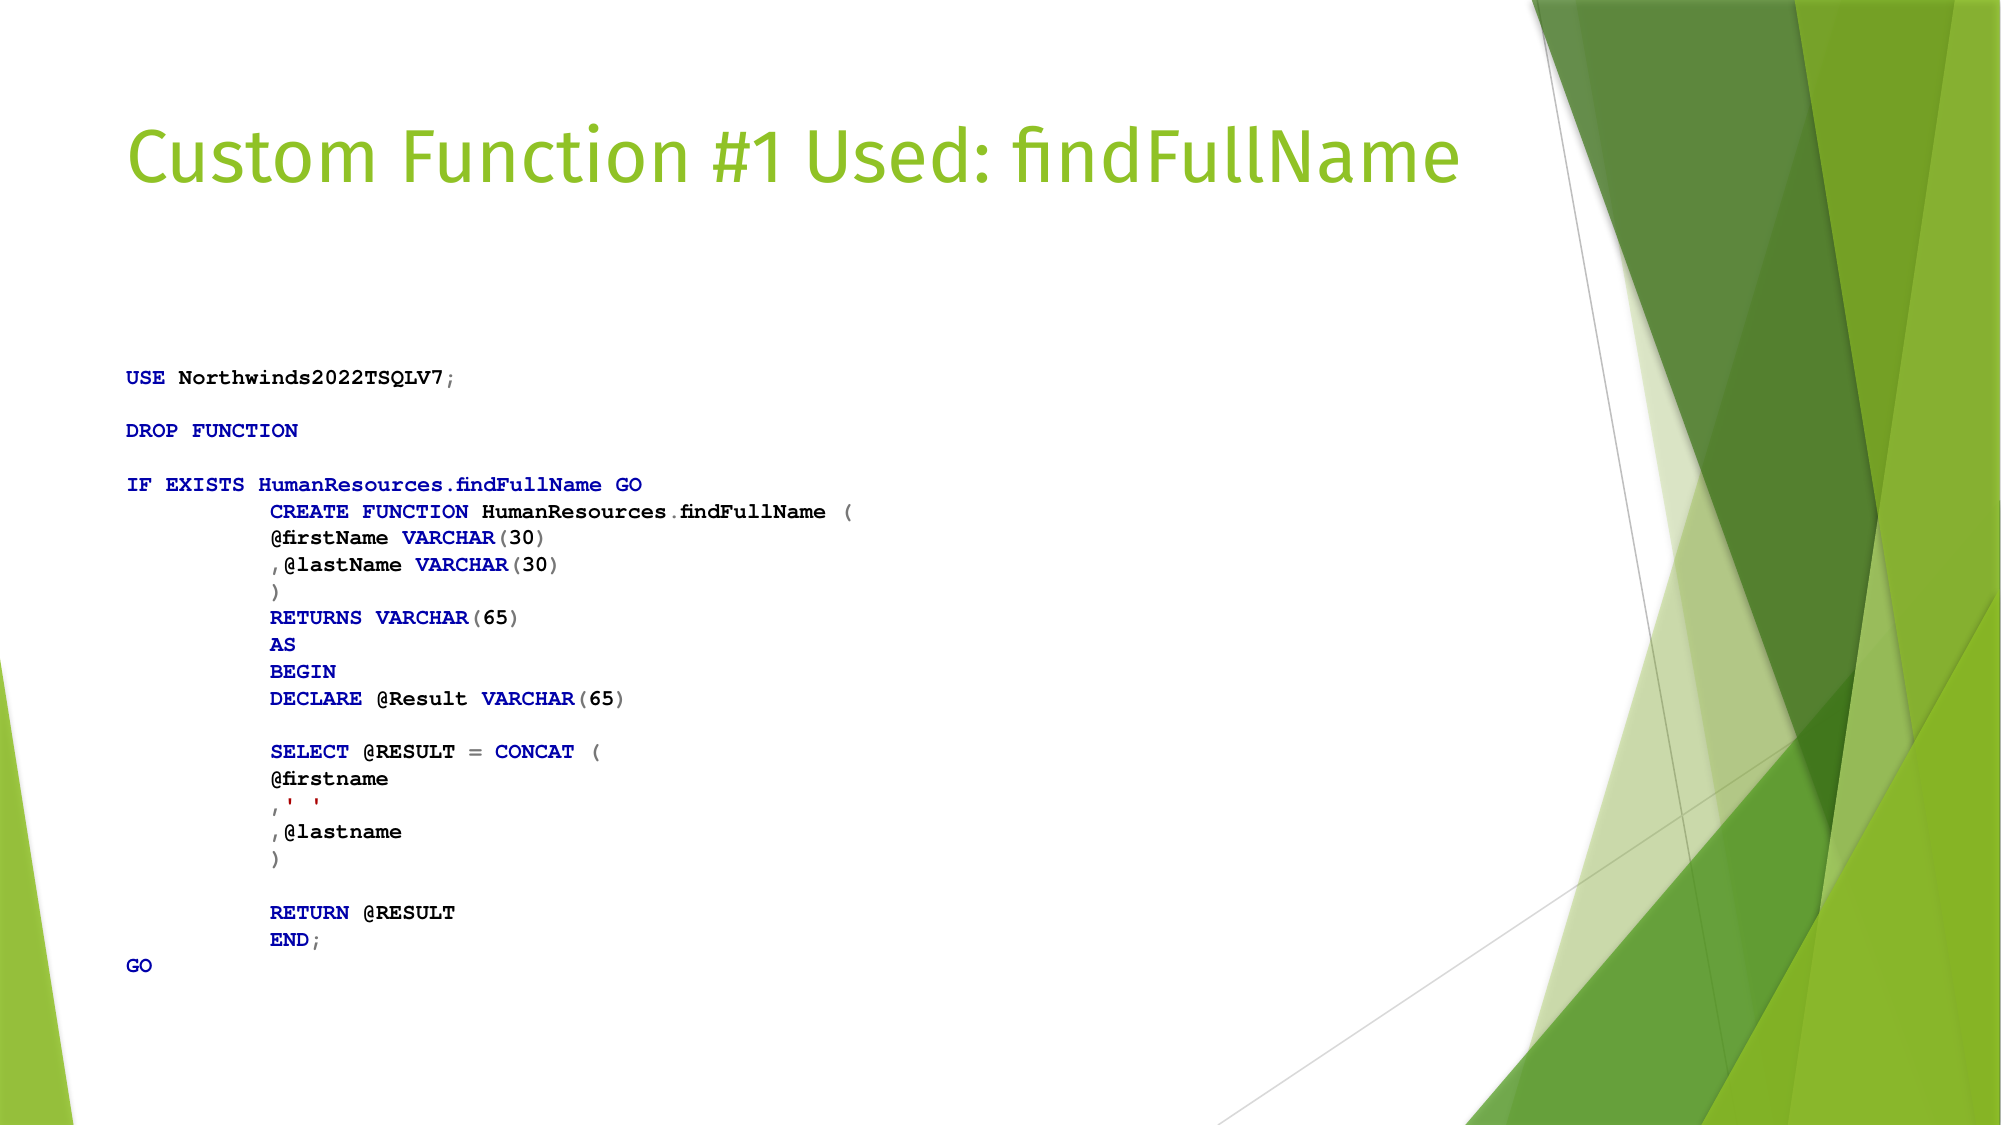

# Custom Function #1 Used: findFullName
USE Northwinds2022TSQLV7;

DROP FUNCTION

IF EXISTS HumanResources.findFullName GO
	CREATE FUNCTION HumanResources.findFullName (
		@firstName VARCHAR(30)
		,@lastName VARCHAR(30)
		)
	RETURNS VARCHAR(65)
	AS
	BEGIN
		DECLARE @Result VARCHAR(65)

		SELECT @RESULT = CONCAT (
				@firstname
				,' '
				,@lastname
				)

		RETURN @RESULT
	END;
GO